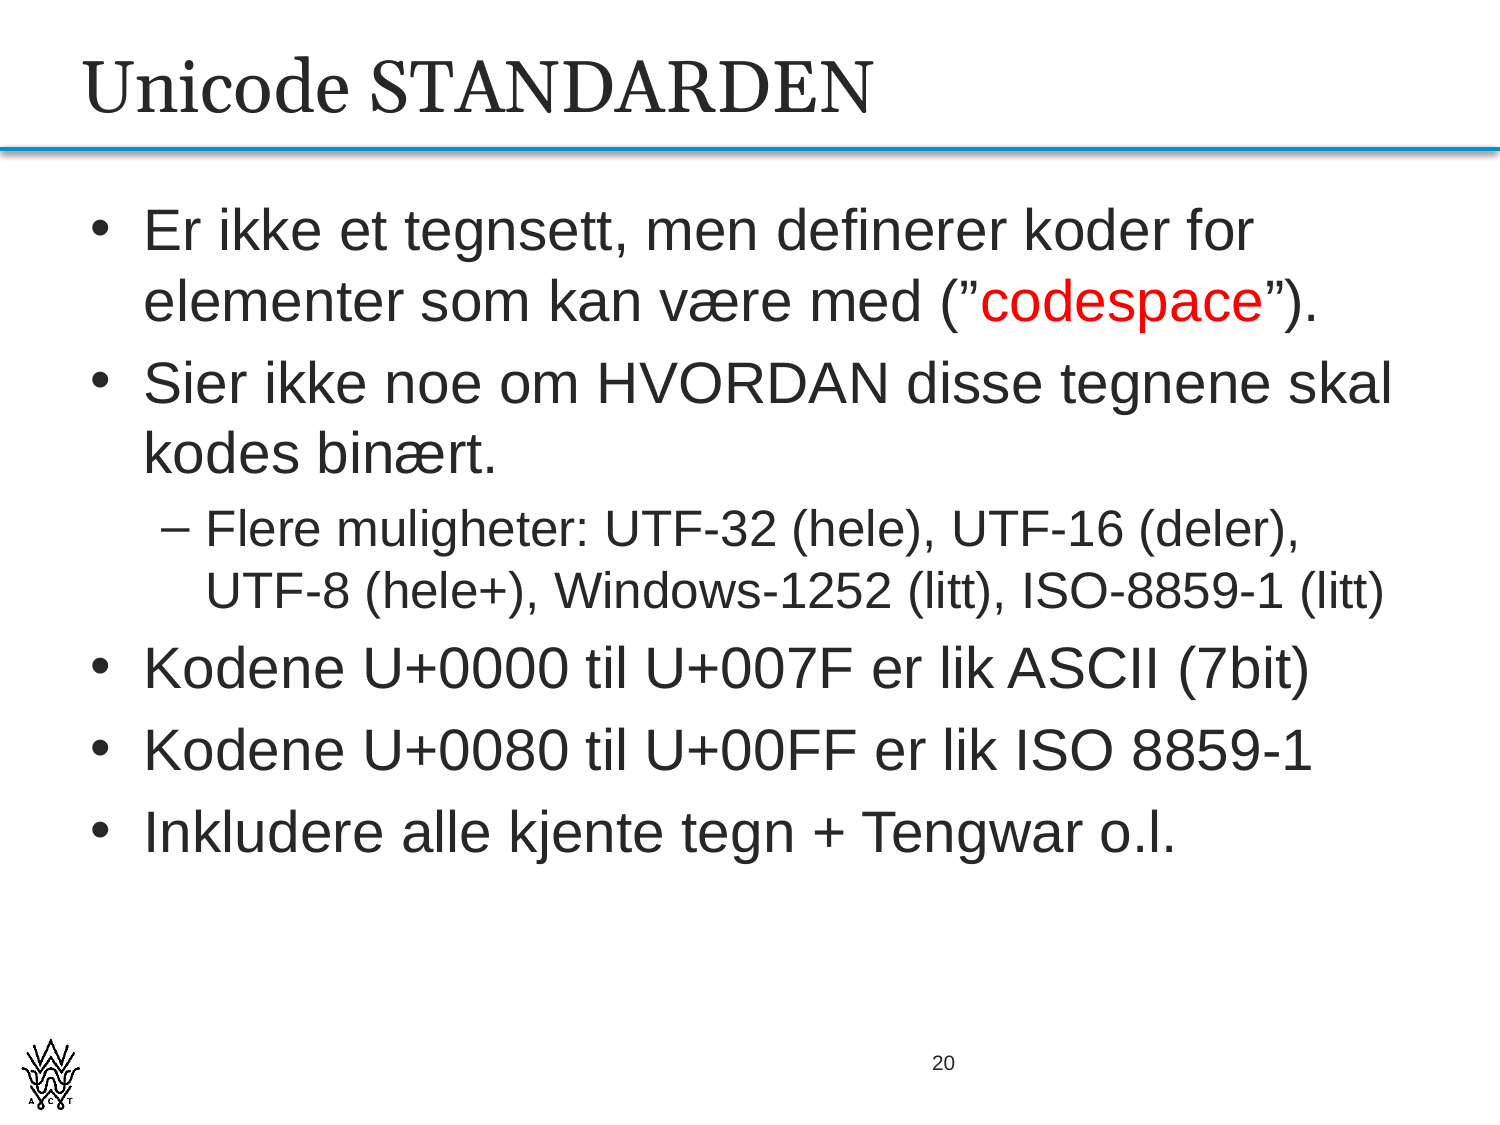

# Unicode STANDARDEN
Er ikke et tegnsett, men definerer koder for elementer som kan være med (”codespace”).
Sier ikke noe om HVORDAN disse tegnene skal kodes binært.
Flere muligheter: UTF-32 (hele), UTF-16 (deler), UTF-8 (hele+), Windows-1252 (litt), ISO-8859-1 (litt)
Kodene U+0000 til U+007F er lik ASCII (7bit)
Kodene U+0080 til U+00FF er lik ISO 8859-1
Inkludere alle kjente tegn + Tengwar o.l.
20